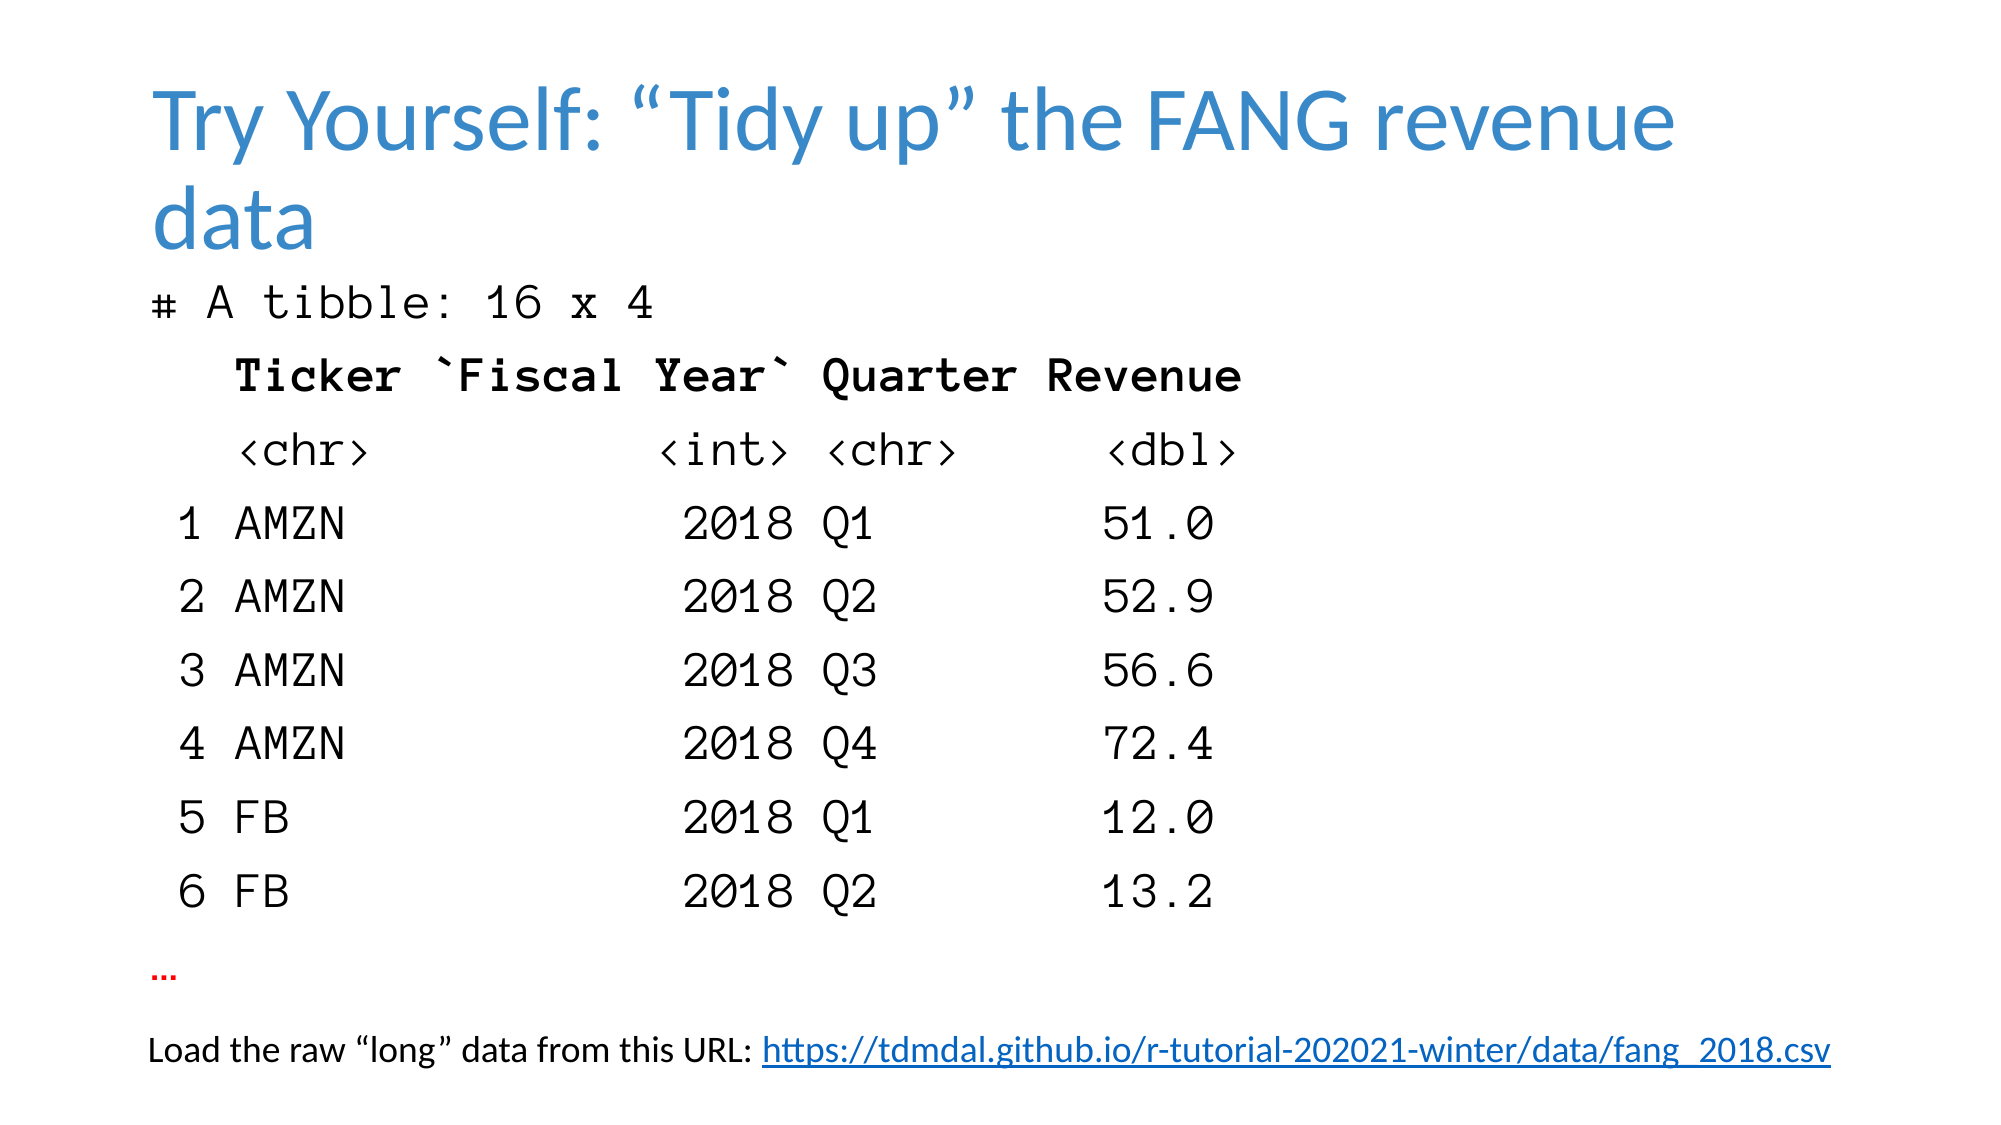

# Try Yourself: “Tidy up” the FANG revenue data
# A tibble: 16 x 4
   Ticker `Fiscal Year` Quarter Revenue
   <chr>          <int> <chr>     <dbl>
 1 AMZN            2018 Q1        51.0
 2 AMZN            2018 Q2        52.9
 3 AMZN            2018 Q3        56.6
 4 AMZN            2018 Q4        72.4
 5 FB              2018 Q1        12.0
 6 FB              2018 Q2        13.2
…
Load the raw “long” data from this URL: https://tdmdal.github.io/r-tutorial-202021-winter/data/fang_2018.csv